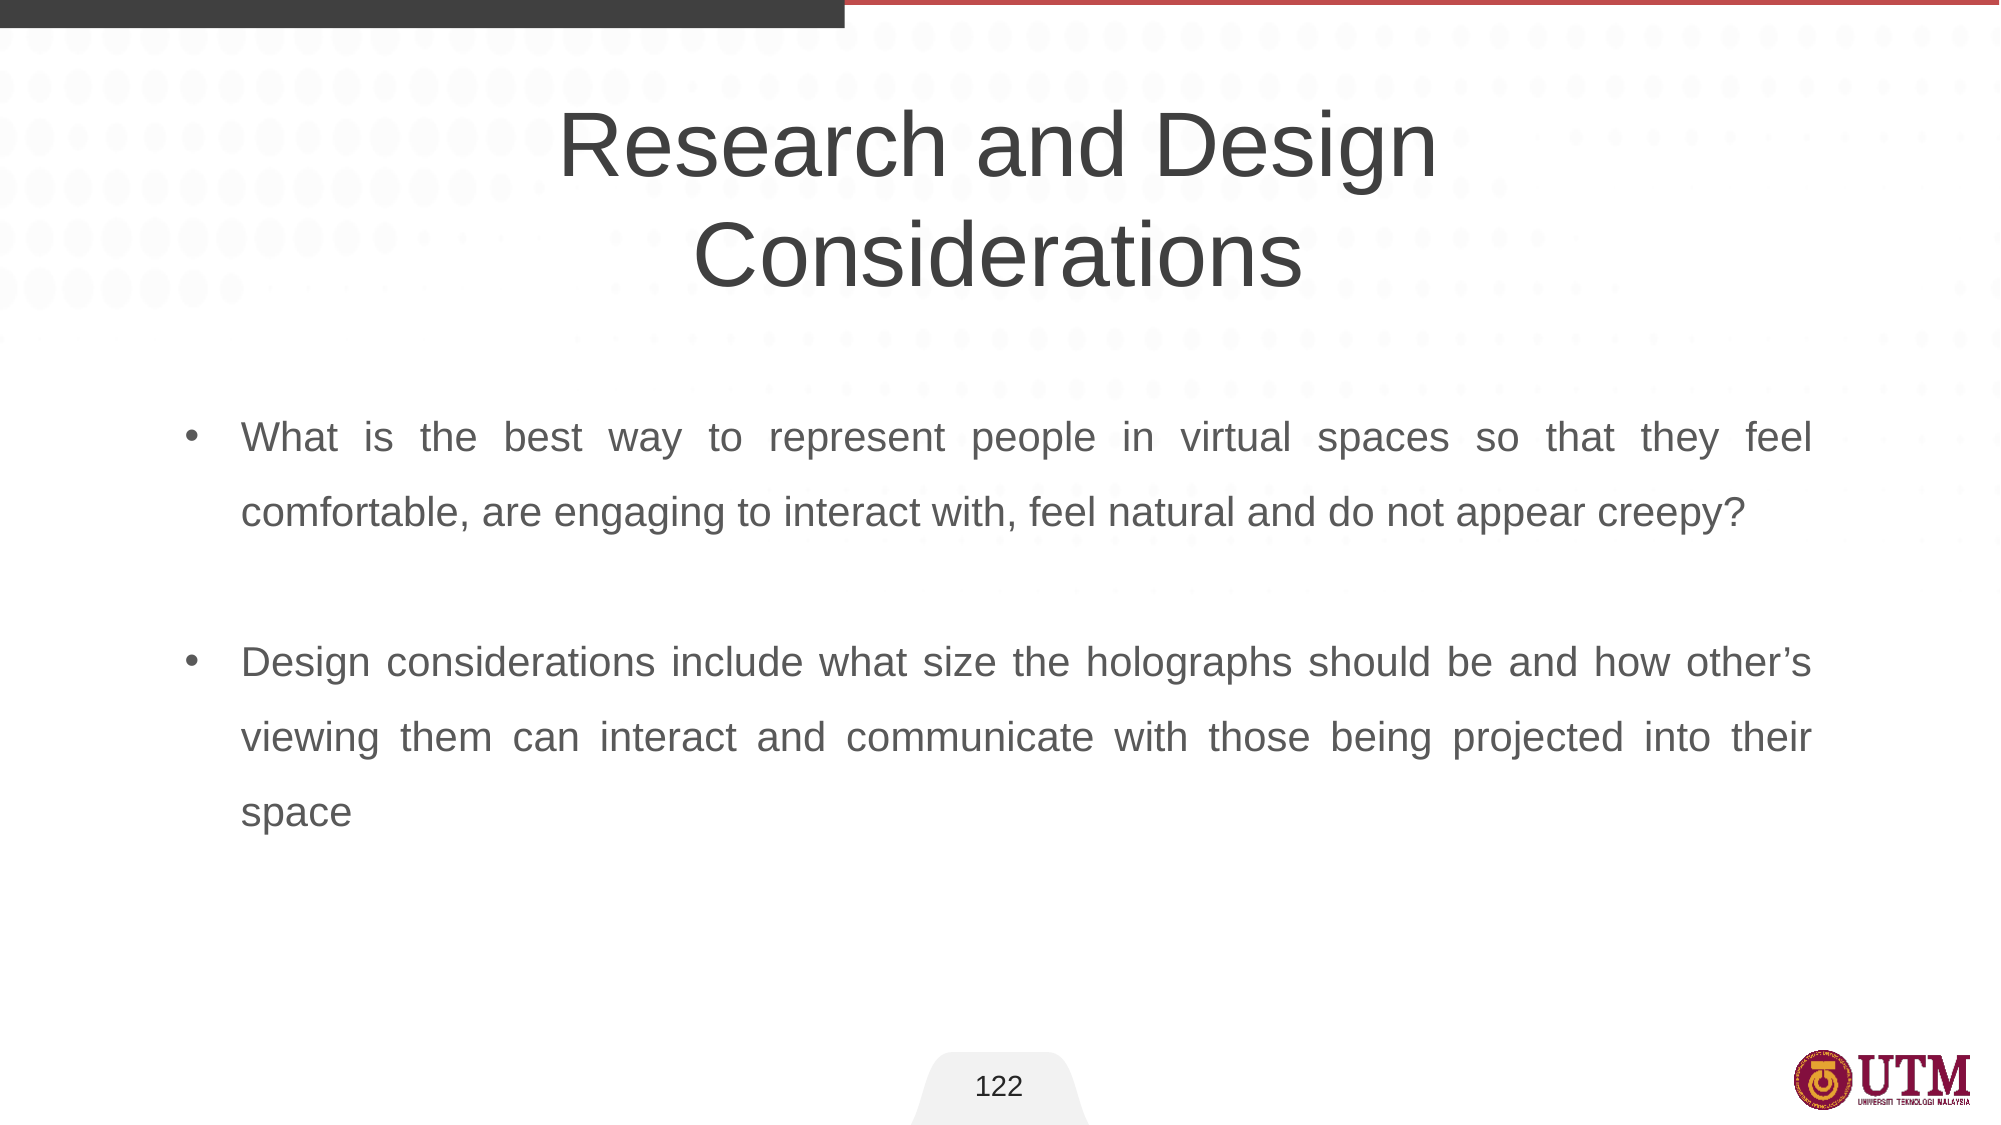

Research and Design
Considerations
What is the best way to represent people in virtual spaces so that they feel comfortable, are engaging to interact with, feel natural and do not appear creepy?

Design considerations include what size the holographs should be and how other’s viewing them can interact and communicate with those being projected into their space

122